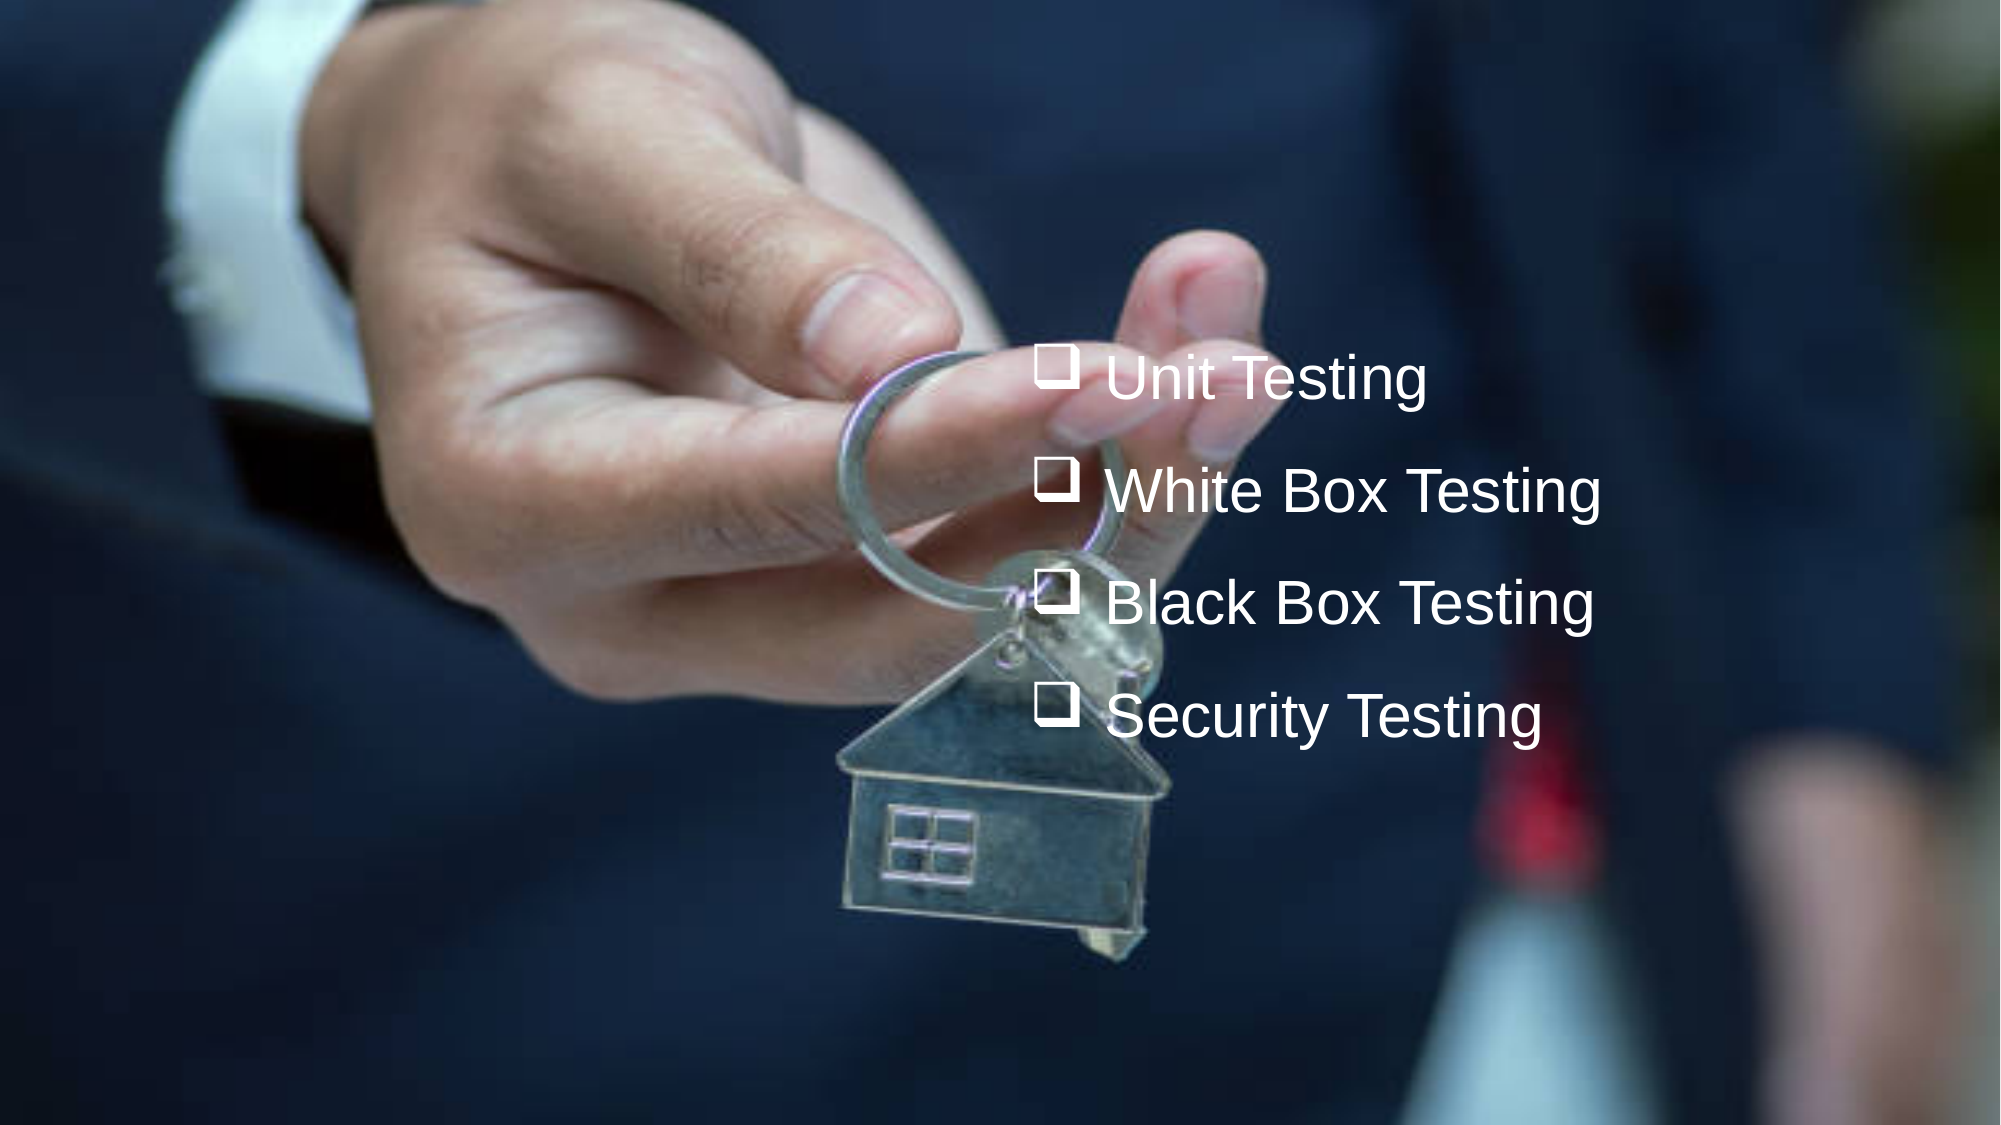

Unit Testing
White Box Testing
Black Box Testing
Security Testing